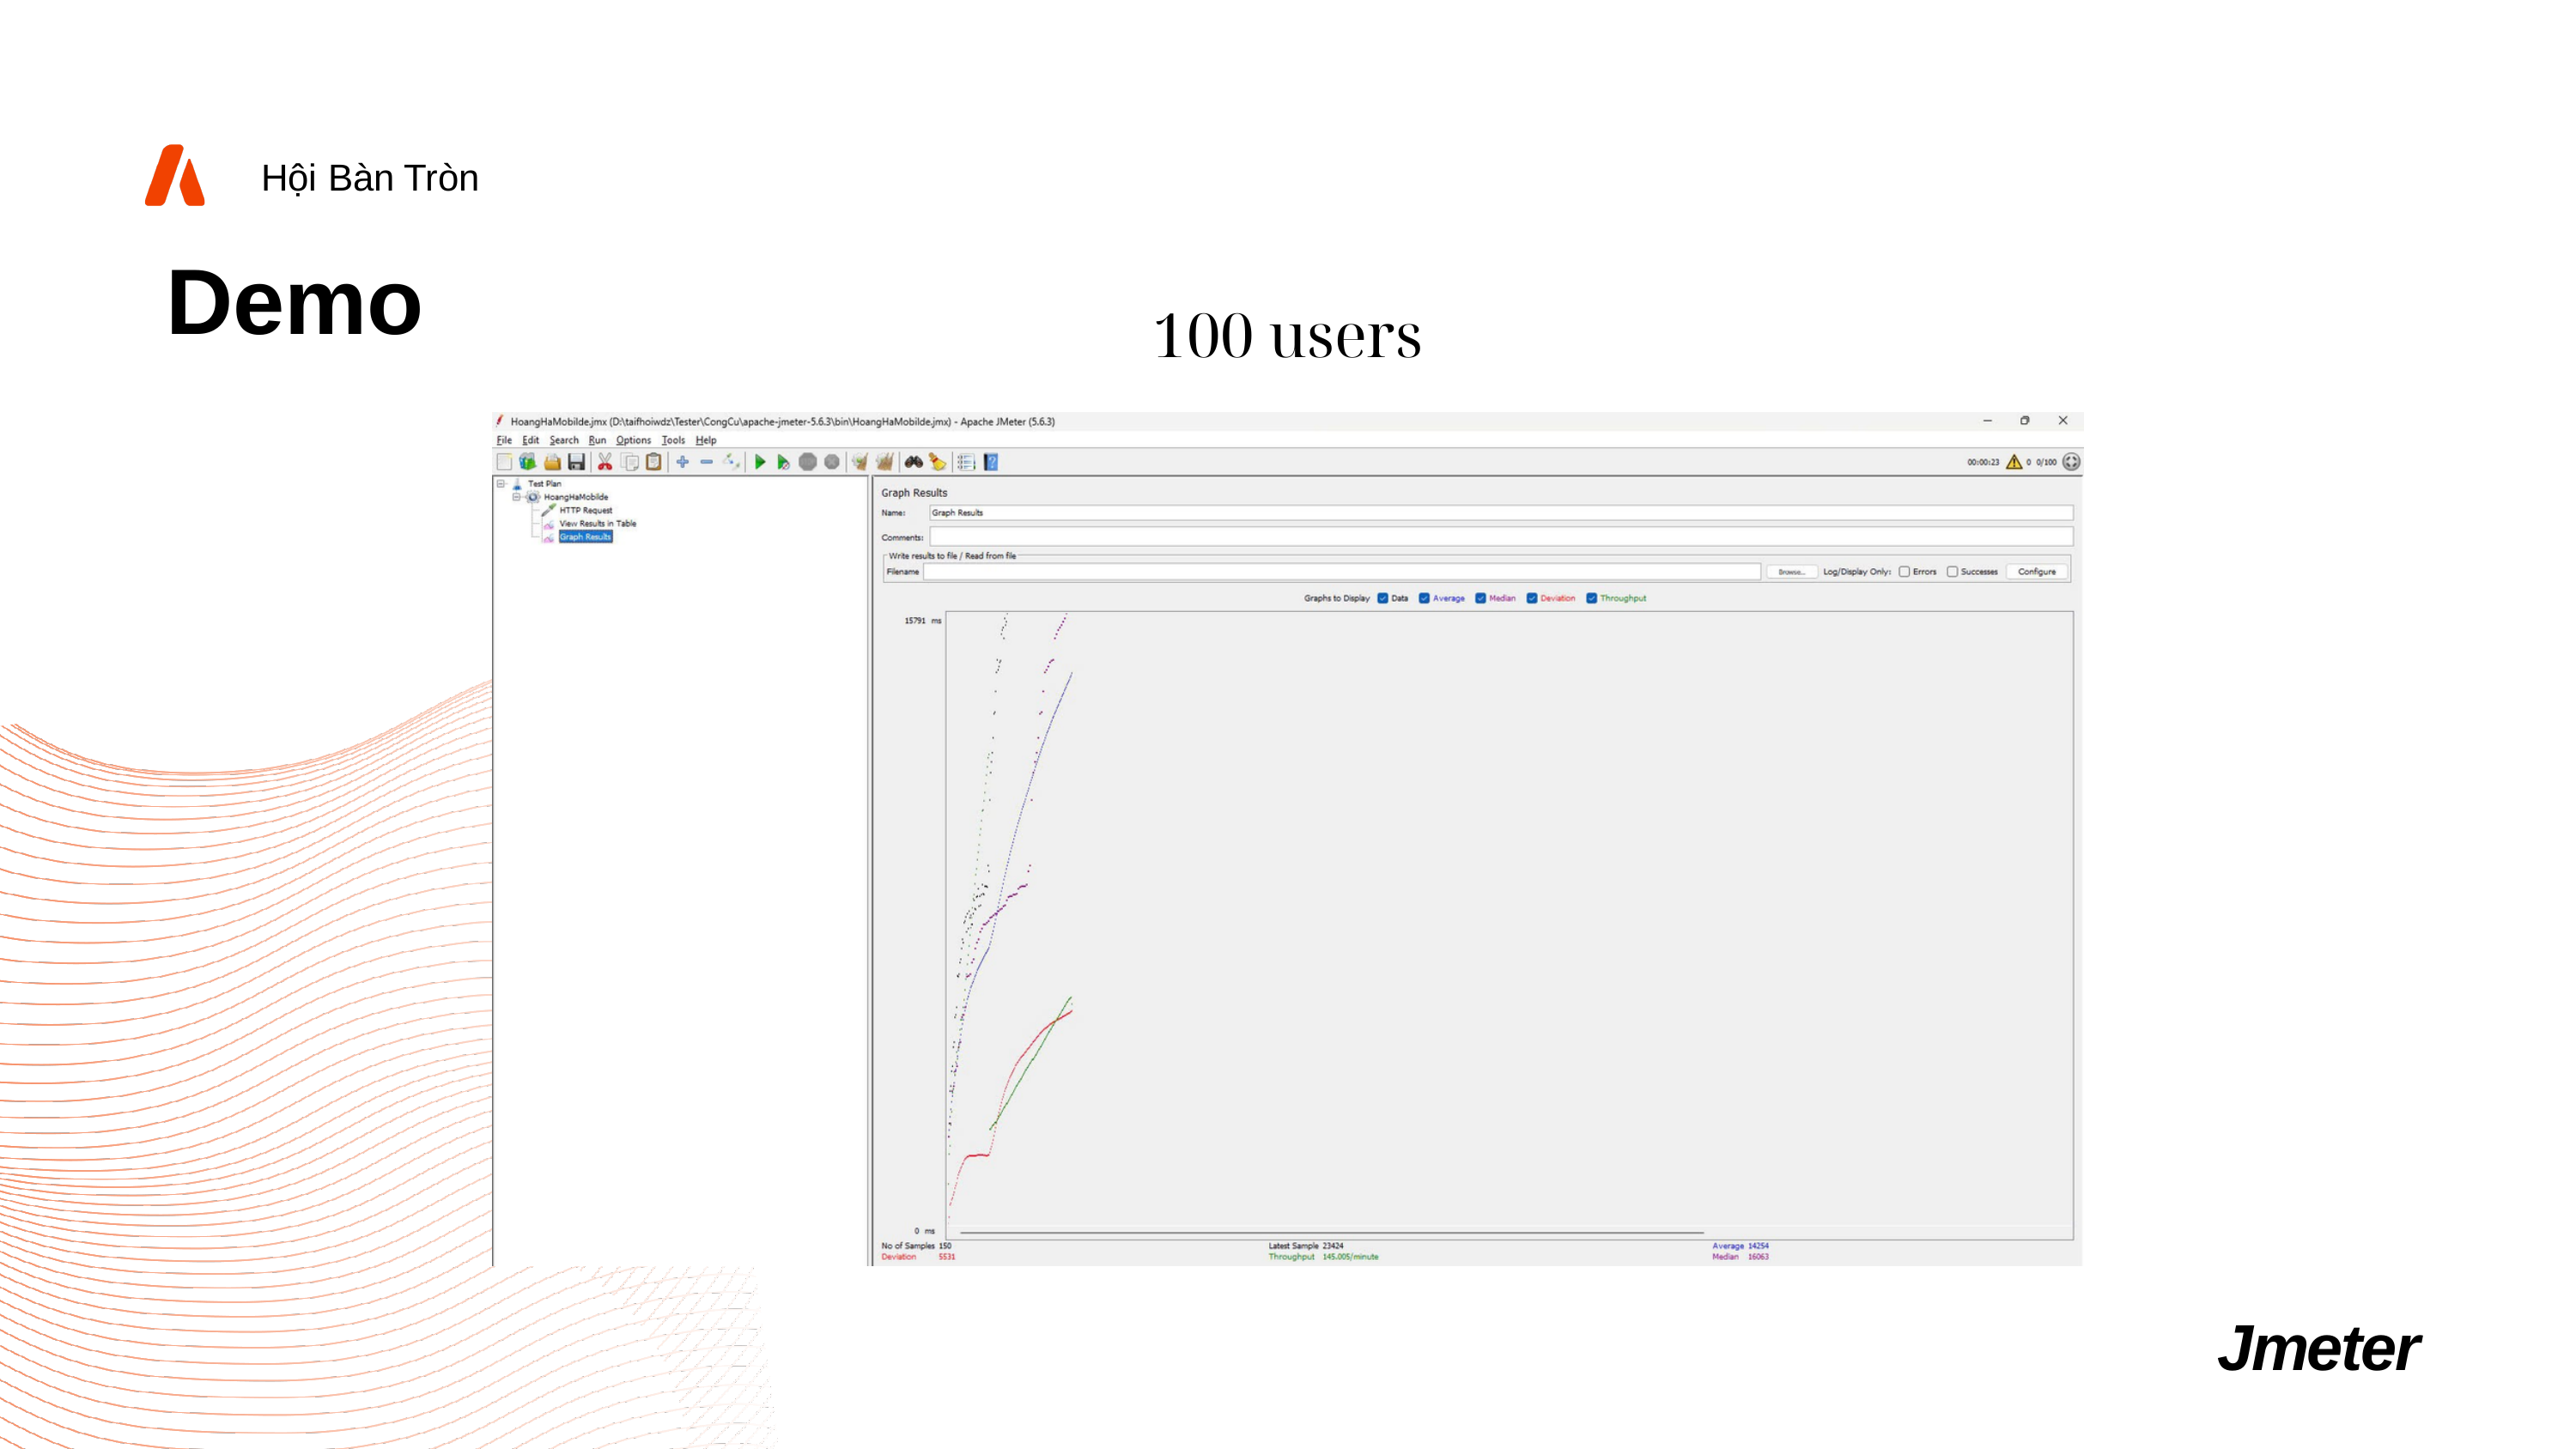

Hội Bàn Tròn
Demo
100 users

Jmeter